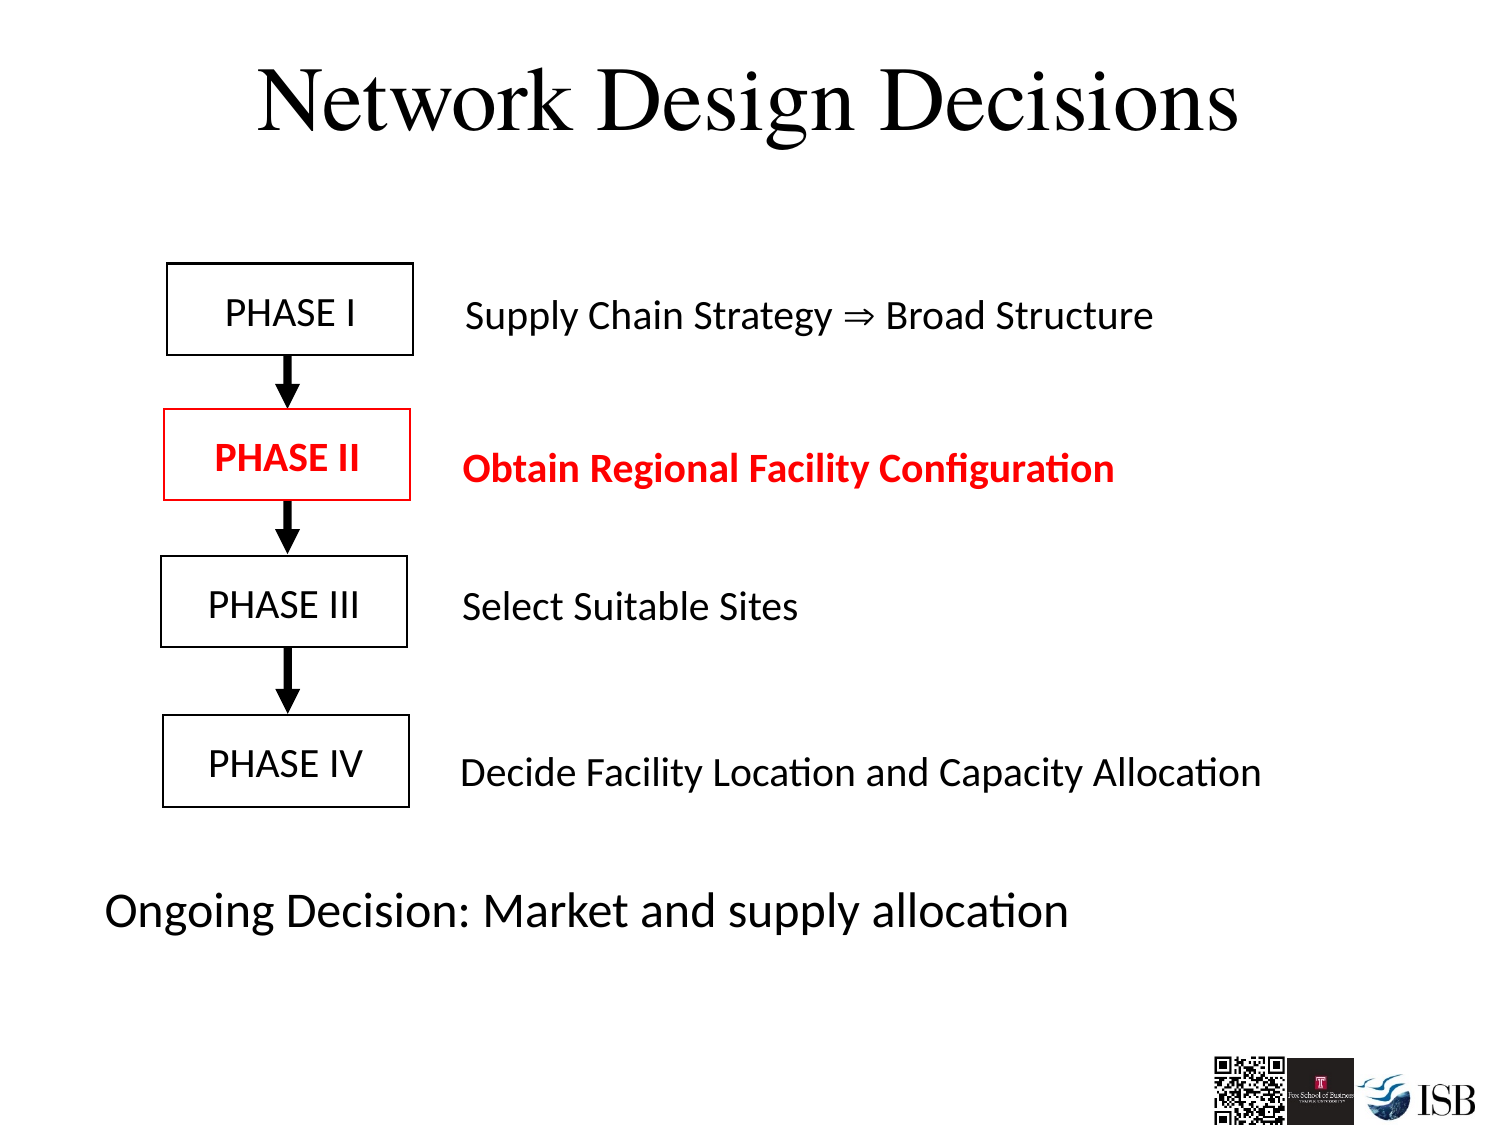

# Network Design Decisions
PHASE I
Supply Chain Strategy ⇒ Broad Structure

PHASE II
Obtain Regional Facility Configuration

PHASE III
Select Suitable Sites

PHASE IV
Decide Facility Location and Capacity Allocation
Ongoing Decision: Market and supply allocation